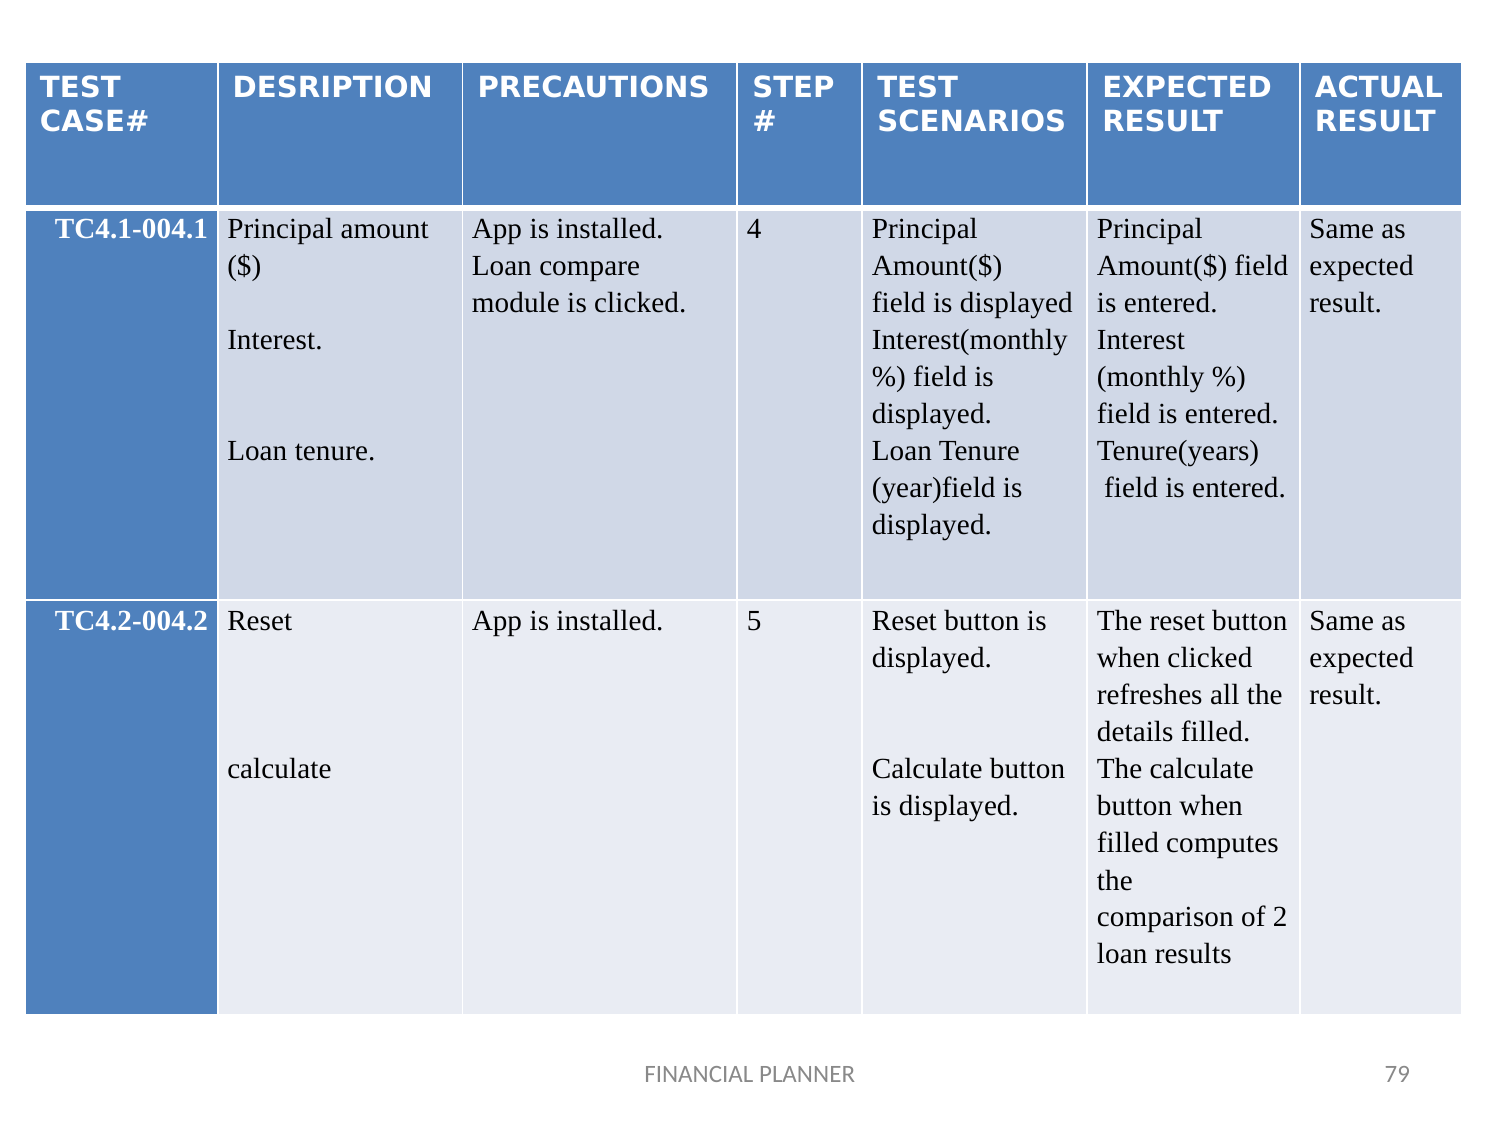

#
| TEST CASE# | DESRIPTION | PRECAUTIONS | STEP# | TEST SCENARIOS | EXPECTED RESULT | ACTUAL RESULT |
| --- | --- | --- | --- | --- | --- | --- |
| TC4.1-004.1 | Principal amount ($) Interest. Loan tenure. | App is installed. Loan compare module is clicked. | 4 | Principal Amount($) field is displayed Interest(monthly %) field is displayed. Loan Tenure (year)field is displayed. | Principal Amount($) field is entered. Interest (monthly %) field is entered. Tenure(years) field is entered. | Same as expected result. |
| TC4.2-004.2 | Reset calculate | App is installed. | 5 | Reset button is displayed. Calculate button is displayed. | The reset button when clicked refreshes all the details filled. The calculate button when filled computes the comparison of 2 loan results | Same as expected result. |
FINANCIAL PLANNER
79